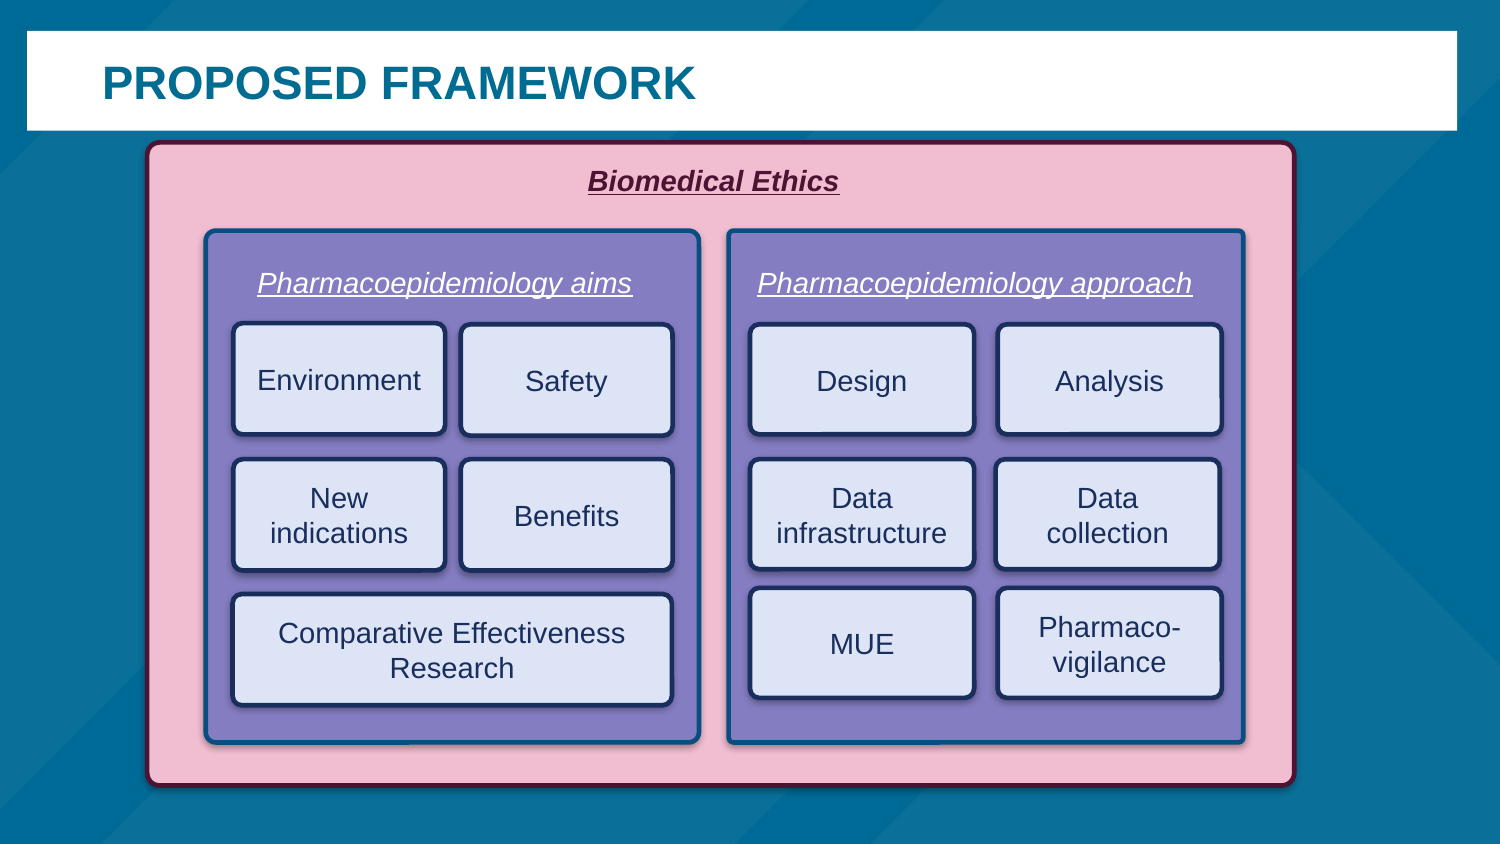

# Proposed framework

Biomedical Ethics

Pharmacoepidemiology aims
Pharmacoepidemiology approach
Environment
Safety
Design
Analysis
New indications
Benefits
Data infrastructure
Data collection
MUE
Pharmaco-vigilance
Comparative Effectiveness Research